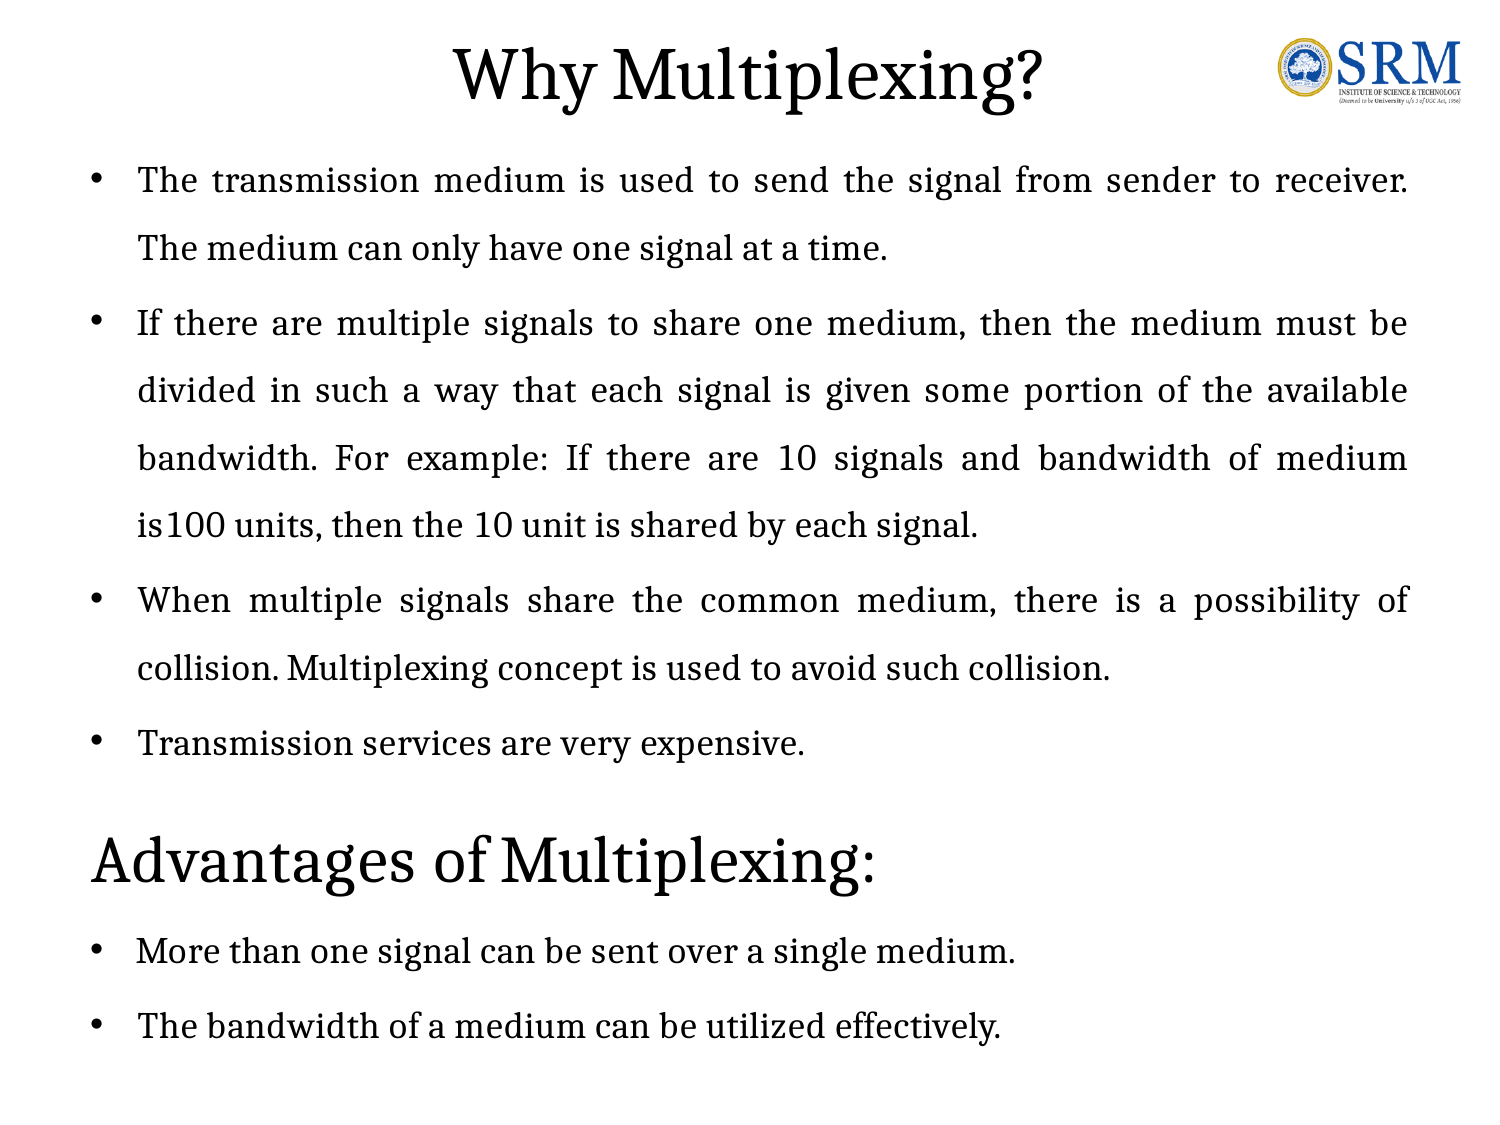

# Why Multiplexing?
The transmission medium is used to send the signal from sender to receiver. The medium can only have one signal at a time.
If there are multiple signals to share one medium, then the medium must be divided in such a way that each signal is given some portion of the available bandwidth. For example: If there are 10 signals and bandwidth of medium is100 units, then the 10 unit is shared by each signal.
When multiple signals share the common medium, there is a possibility of collision. Multiplexing concept is used to avoid such collision.
Transmission services are very expensive.
Advantages of Multiplexing:
More than one signal can be sent over a single medium.
The bandwidth of a medium can be utilized effectively.